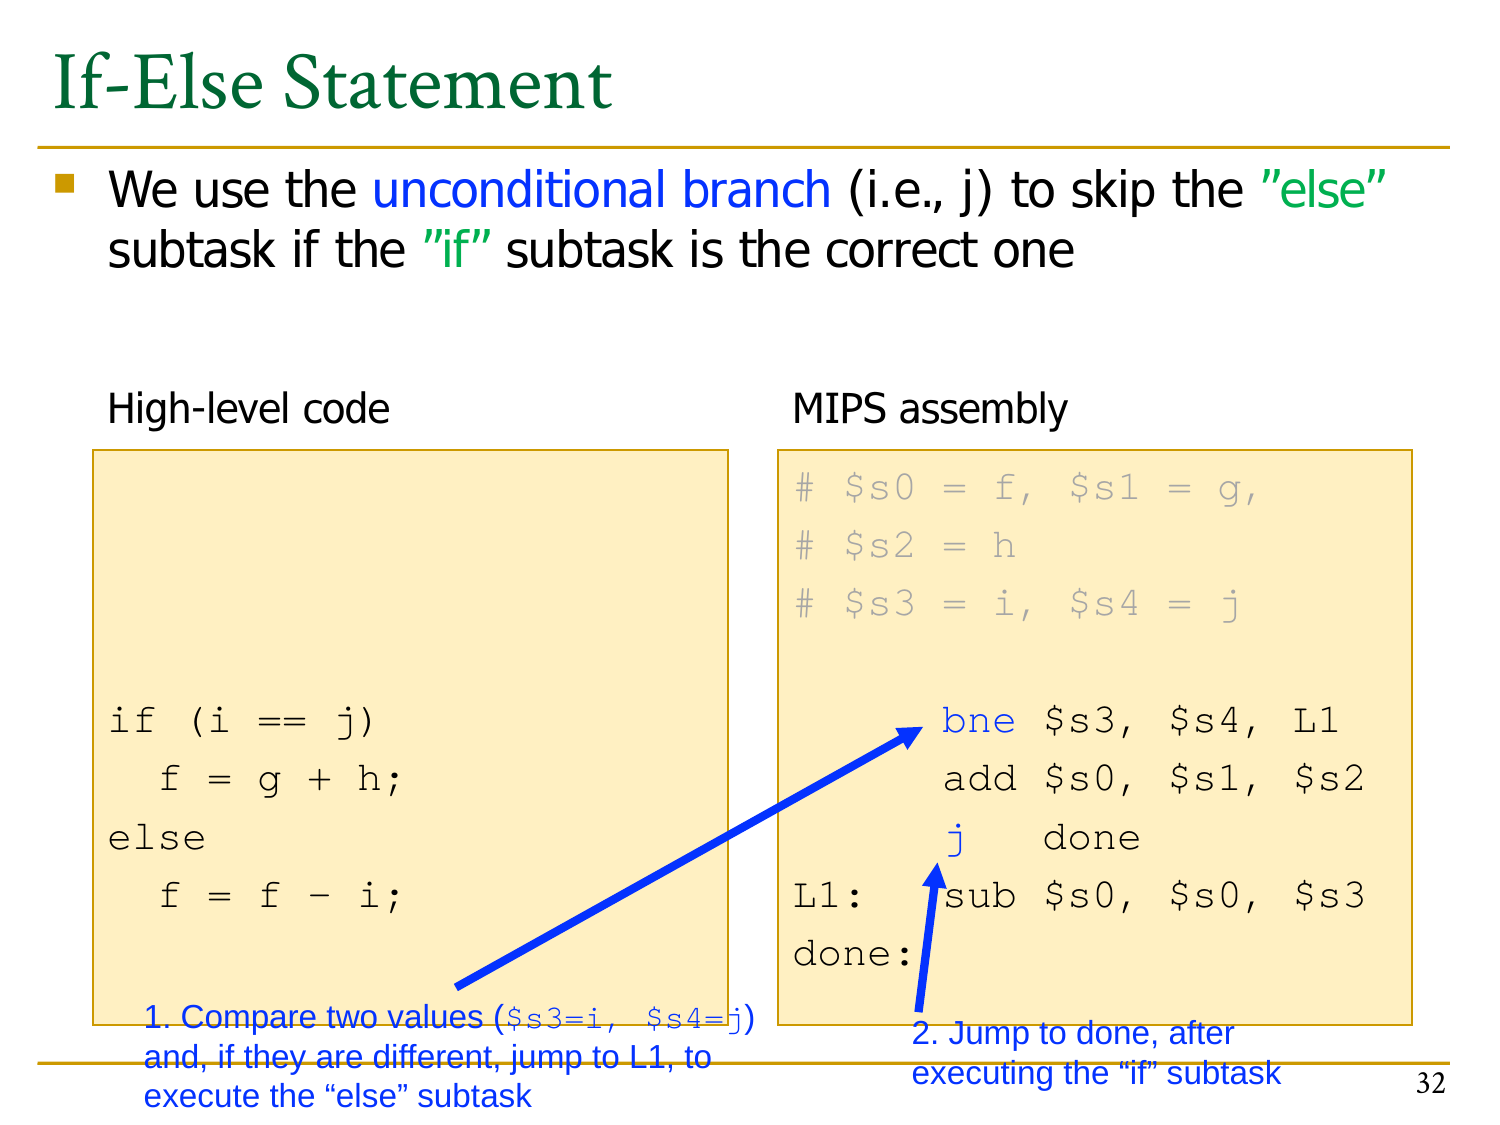

# If-Else Statement
We use the unconditional branch (i.e., j) to skip the ”else” subtask if the ”if” subtask is the correct one
High-level code
MIPS assembly

if (i == j)
  f = g + h;
else
  f = f – i;

# $s0 = f, $s1 = g,
# $s2 = h
# $s3 = i, $s4 = j

      bne $s3, $s4, L1
      add $s0, $s1, $s2
      j   done
L1:   sub $s0, $s0, $s3
done:
1. Compare two values ($s3=i, $s4=j) and, if they are different, jump to L1, to execute the “else” subtask
2. Jump to done, after executing the “if” subtask
32